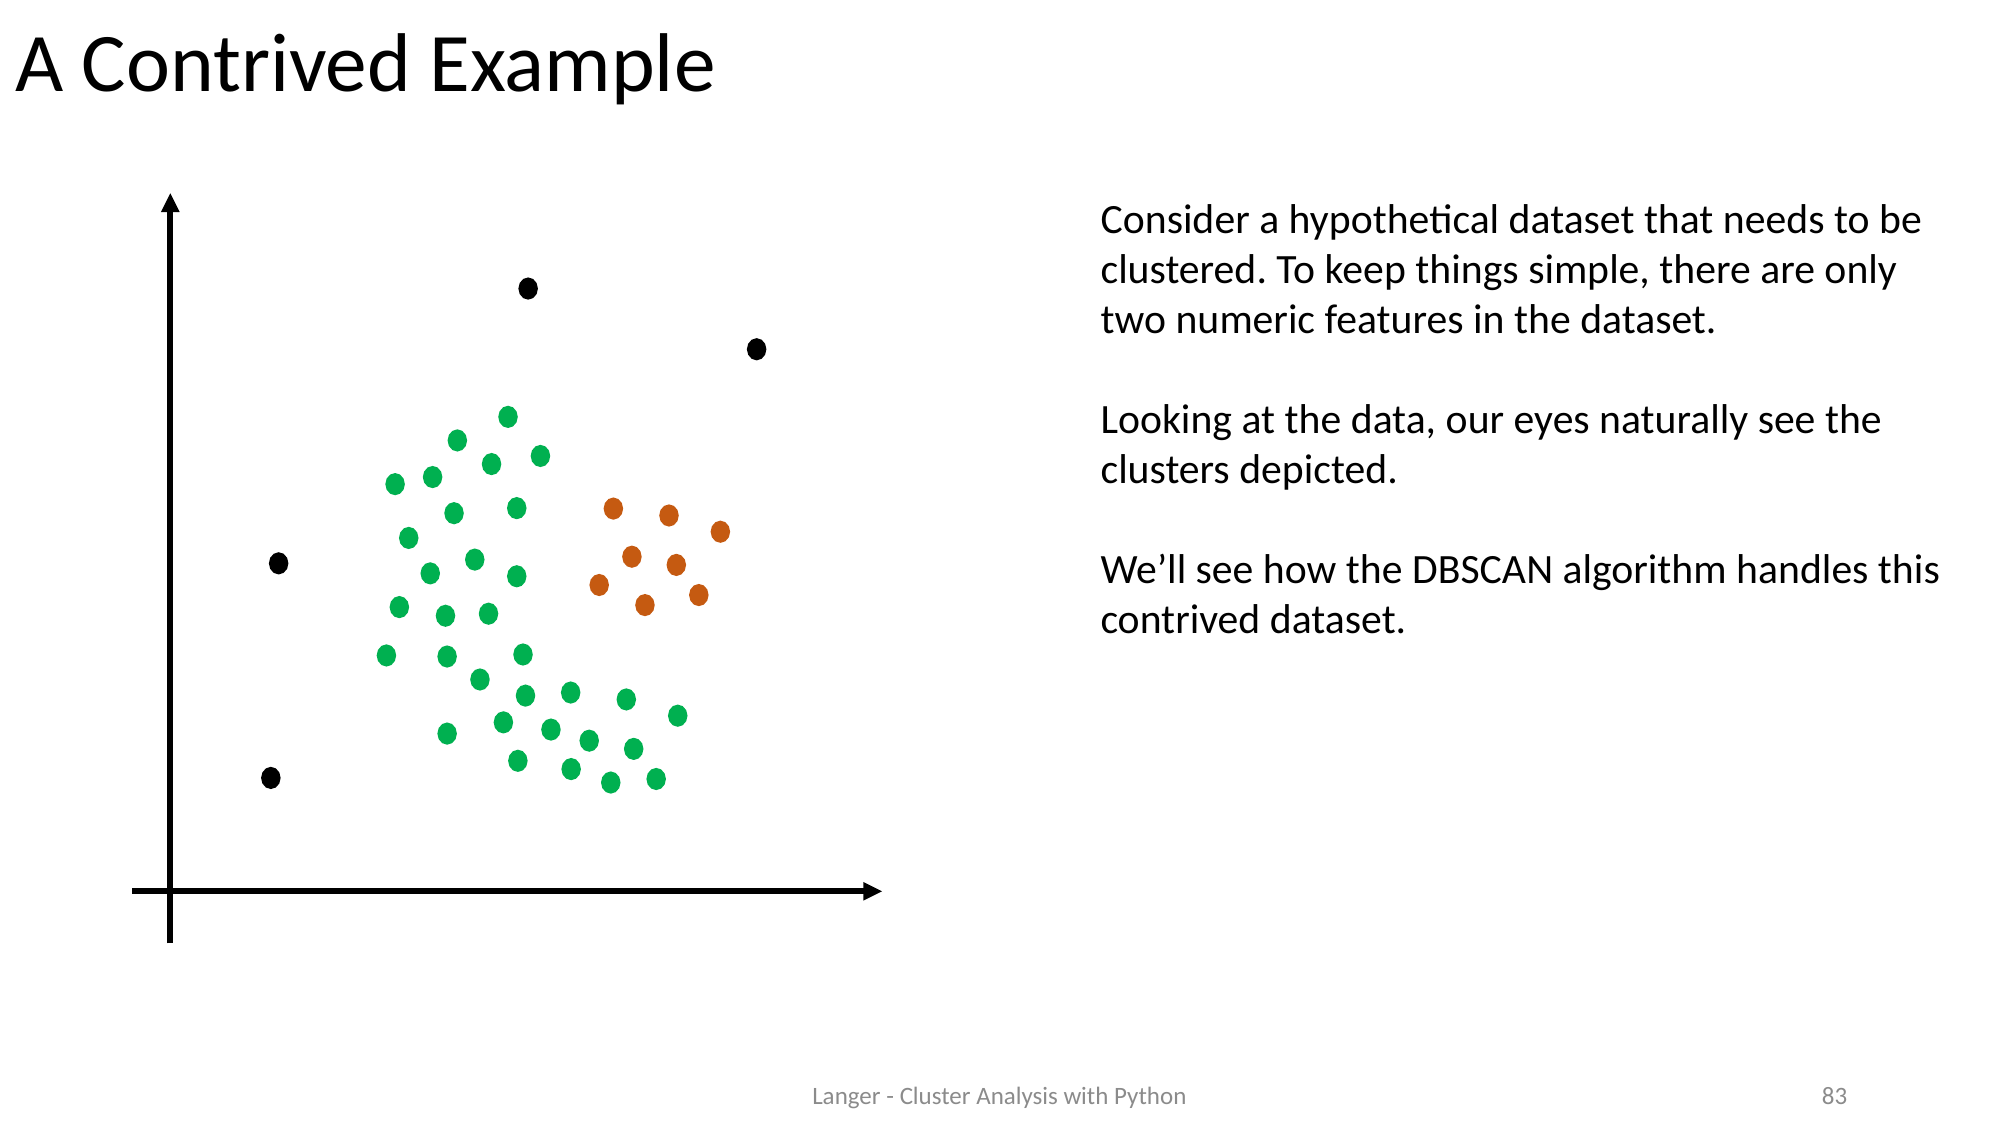

# A Contrived Example
Consider a hypothetical dataset that needs to be clustered. To keep things simple, there are only two numeric features in the dataset.

Looking at the data, our eyes naturally see the clusters depicted.

We’ll see how the DBSCAN algorithm handles this contrived dataset.

83
Langer - Cluster Analysis with Python